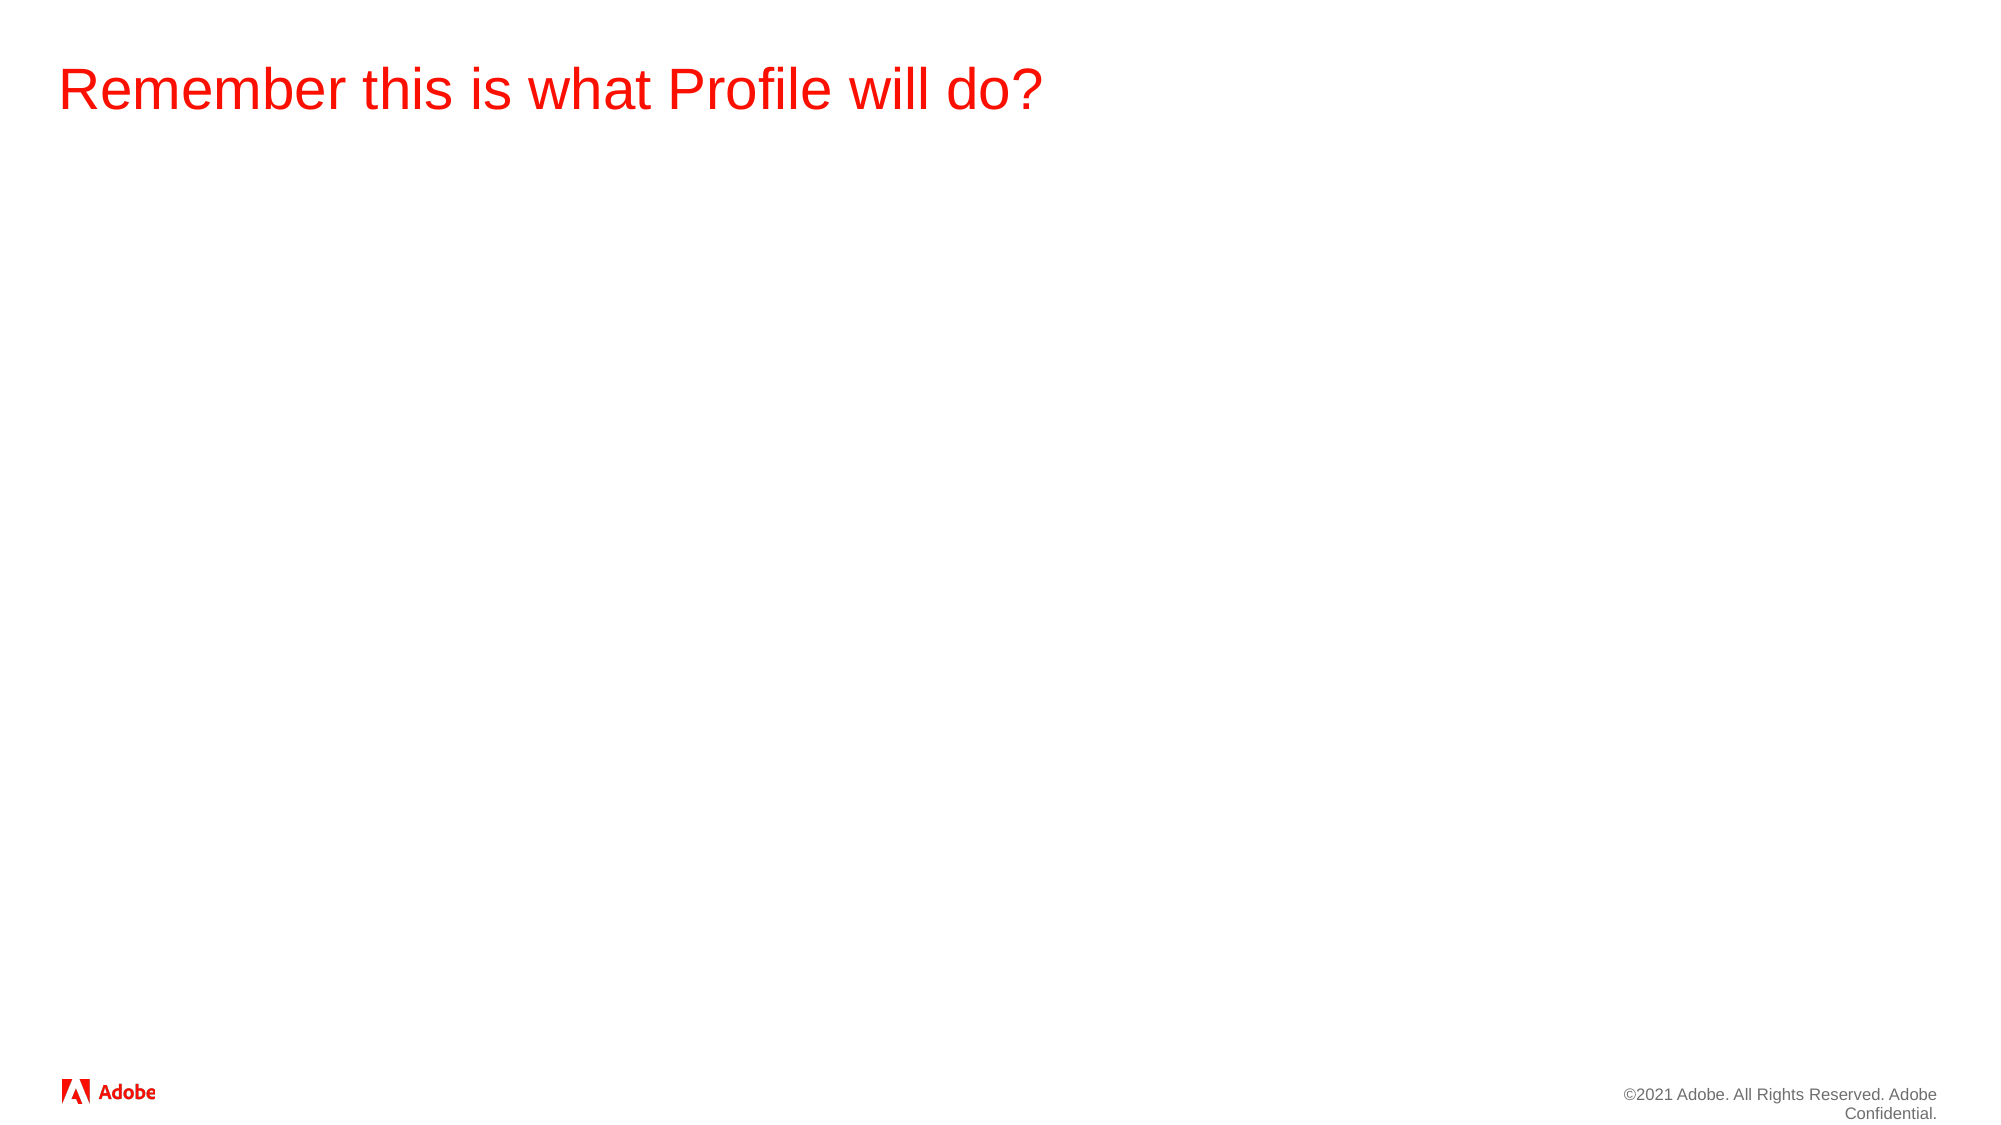

# Remember this is what Profile will do?